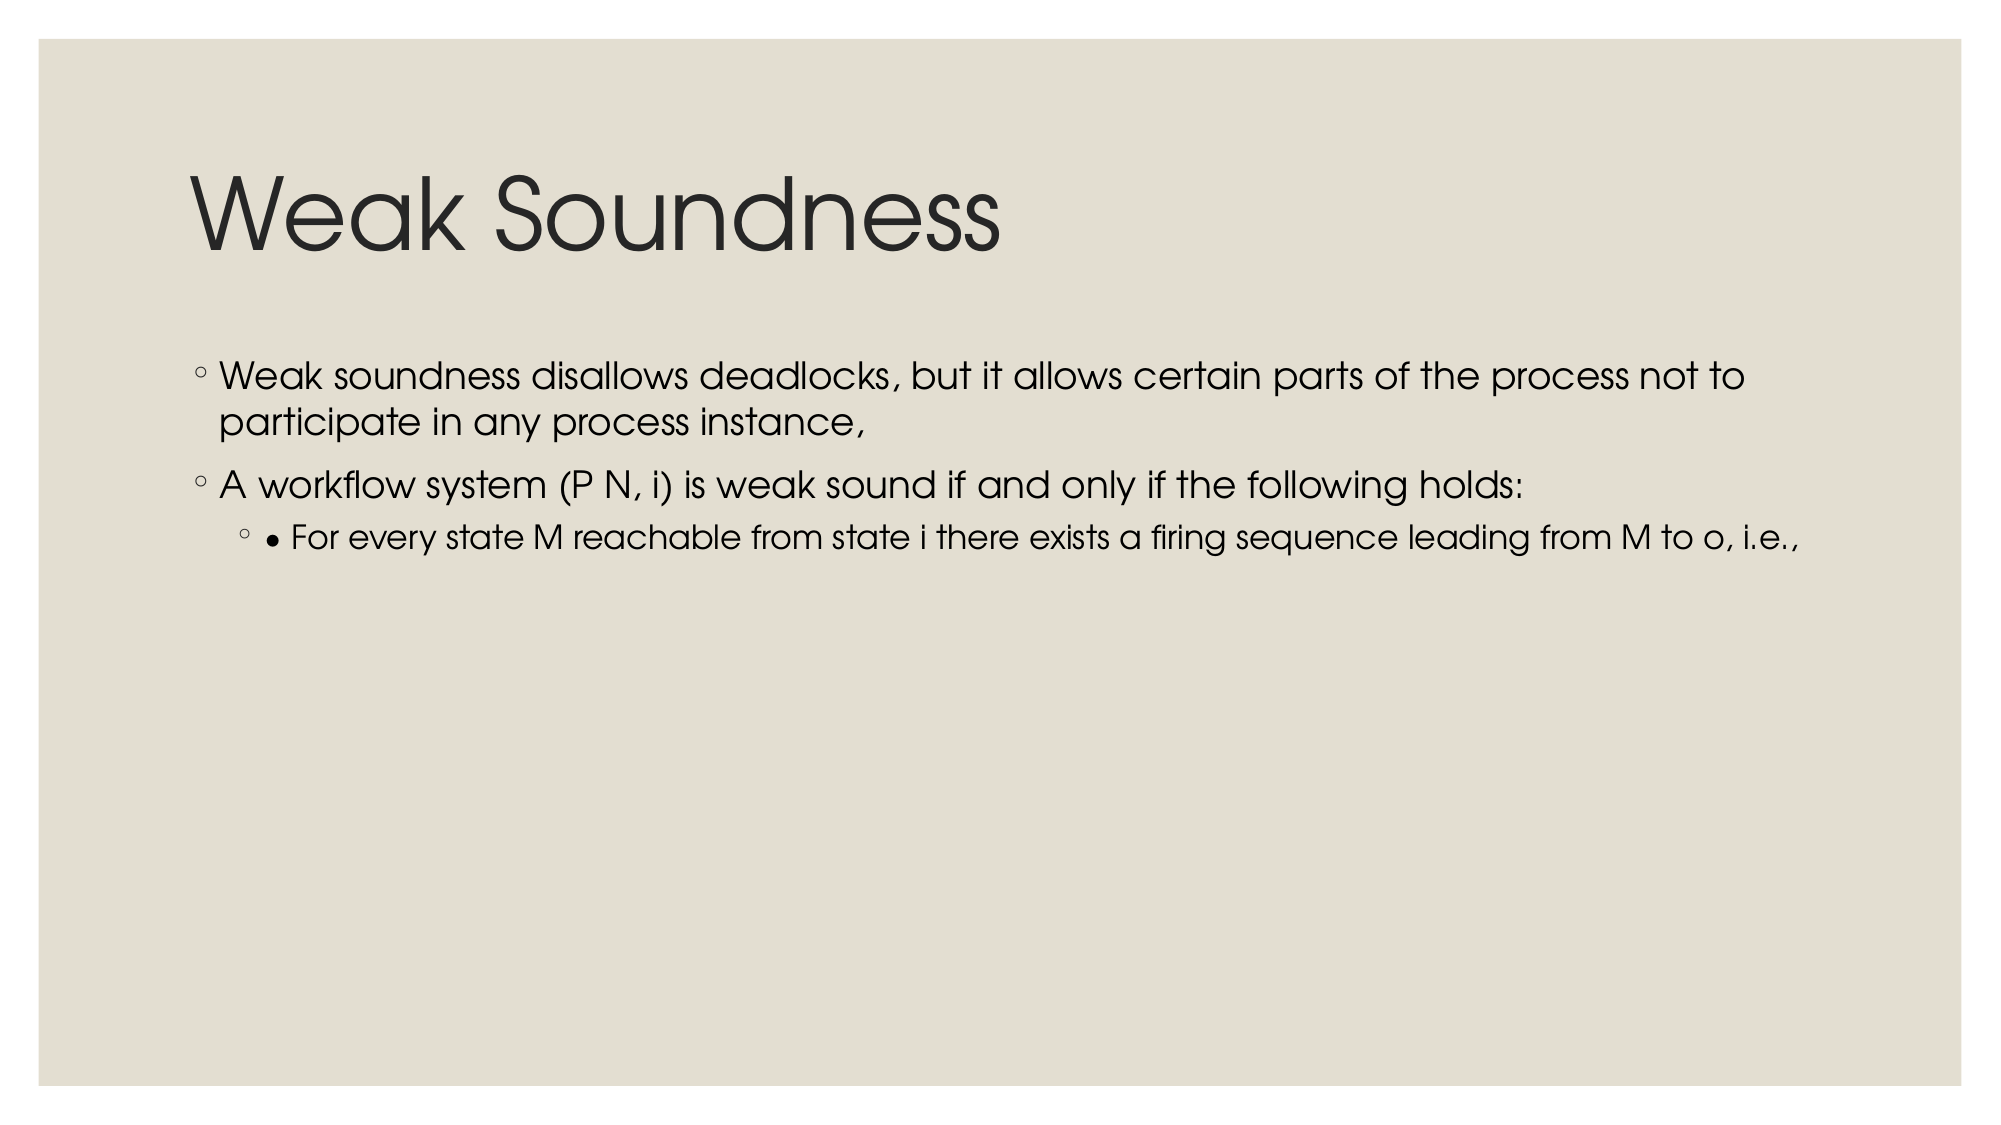

# Weak Soundness
Weak soundness disallows deadlocks, but it allows certain parts of the process not to participate in any process instance,
A workflow system (P N, i) is weak sound if and only if the following holds:
• For every state M reachable from state i there exists a firing sequence leading from M to o, i.e.,